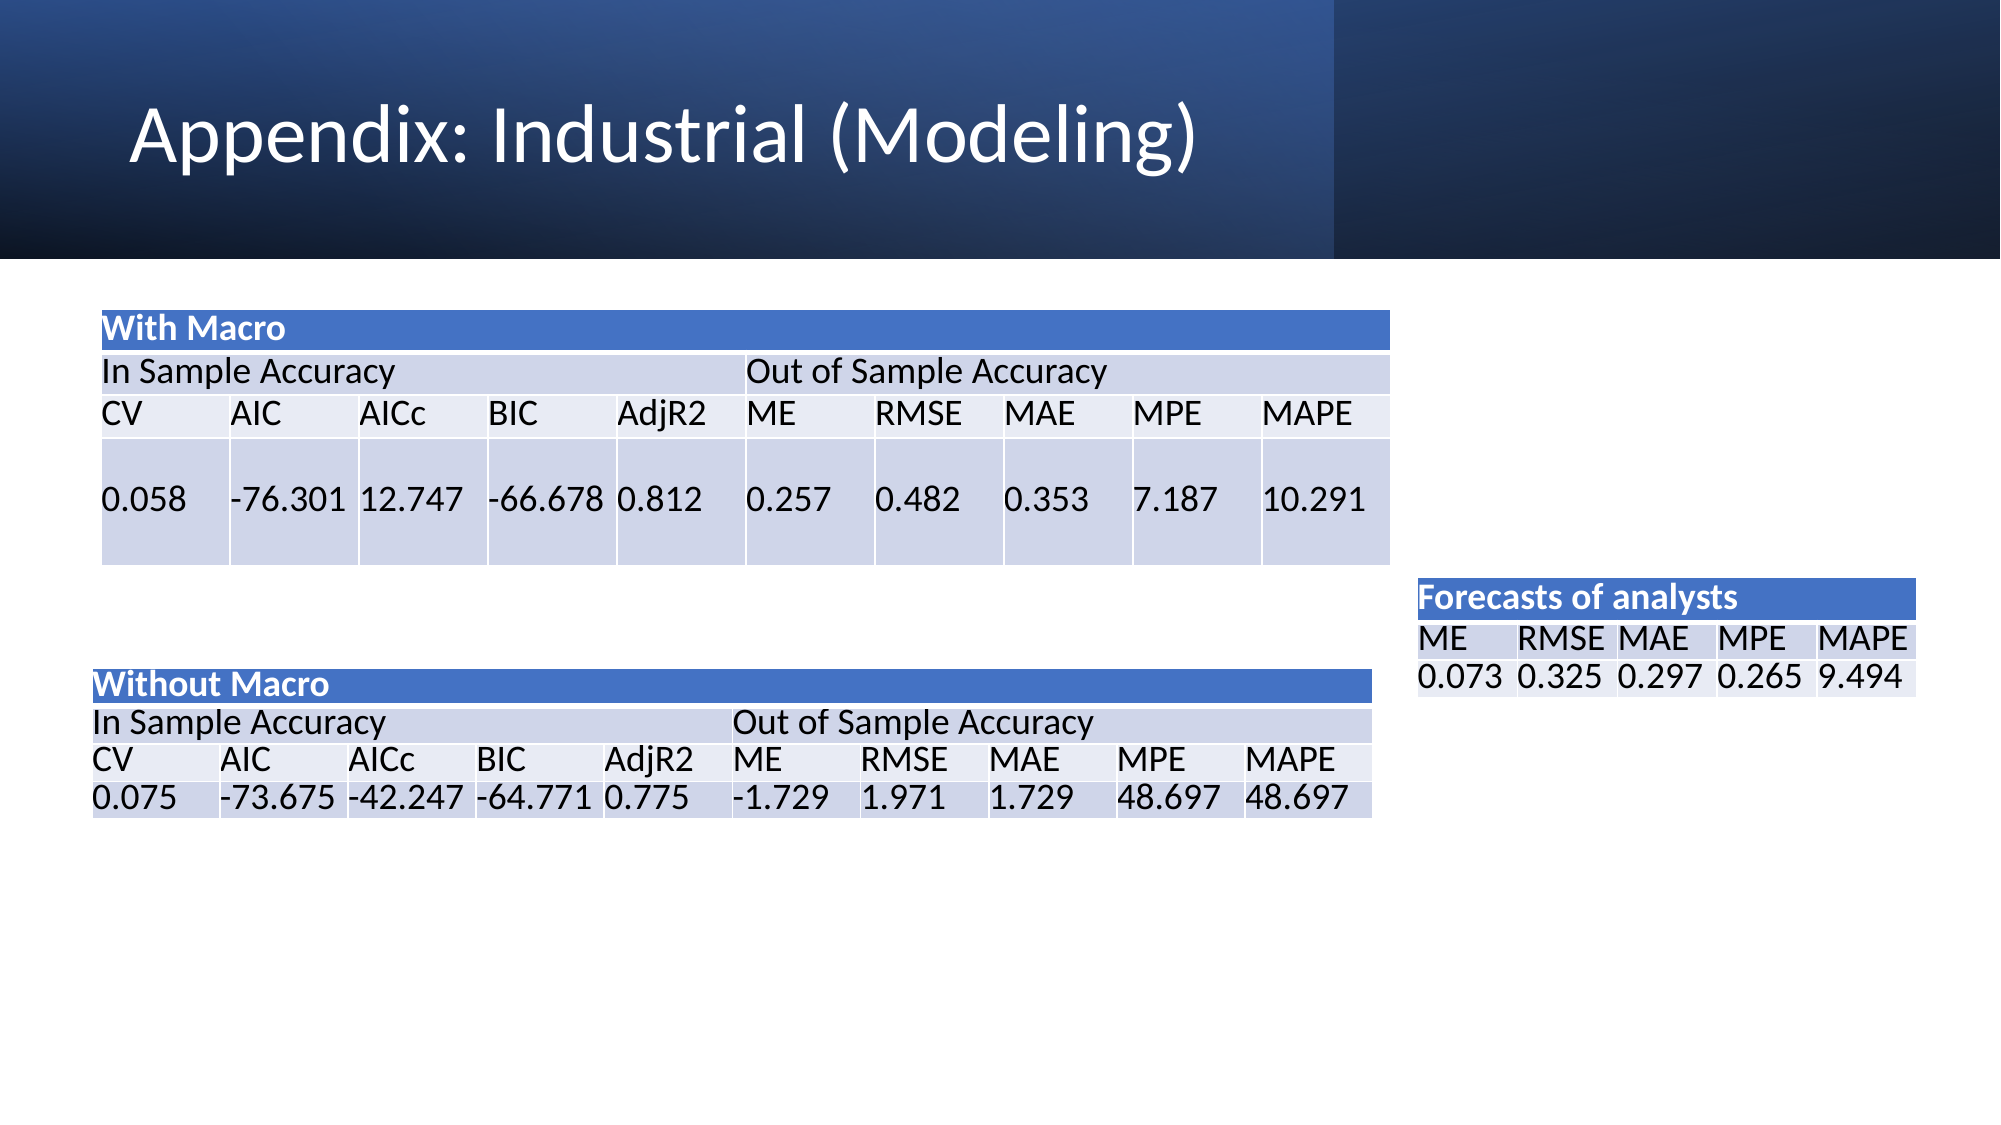

Appendix: Industrial (Modeling)
| With Macro​ |  |  |  |  |  |  |  |  |  |
| --- | --- | --- | --- | --- | --- | --- | --- | --- | --- |
| In Sample Accuracy​ |  |  |  |  | Out of Sample Accuracy​ |  |  |  |  |
| CV​ | AIC​ | AICc​ | BIC​ | AdjR2​ | ME​ | RMSE​ | MAE​ | MPE​ | MAPE​ |
| 0.058​ | -76.301​ | 12.747​ | -66.678​ | 0.812​ | 0.257​ | 0.482​ | 0.353​ | 7.187​ | 10.291​ |
| Forecasts of analysts​ |  |  |  |  |
| --- | --- | --- | --- | --- |
| ME​ | RMSE​ | MAE​ | MPE​ | MAPE​ |
| 0.073​ | 0.325​ | 0.297​ | 0.265​ | 9.494​ |
| Without Macro​ |  |  |  |  |  |  |  |  |  |
| --- | --- | --- | --- | --- | --- | --- | --- | --- | --- |
| In Sample Accuracy​ |  |  |  |  | Out of Sample Accuracy​ |  |  |  |  |
| CV​ | AIC​ | AICc​ | BIC​ | AdjR2​ | ME​ | RMSE​ | MAE​ | MPE​ | MAPE​ |
| 0.075​ | -73.675​ | -42.247​ | -64.771​ | 0.775​ | -1.729​ | 1.971​ | 1.729​ | 48.697​ | 48.697​ |